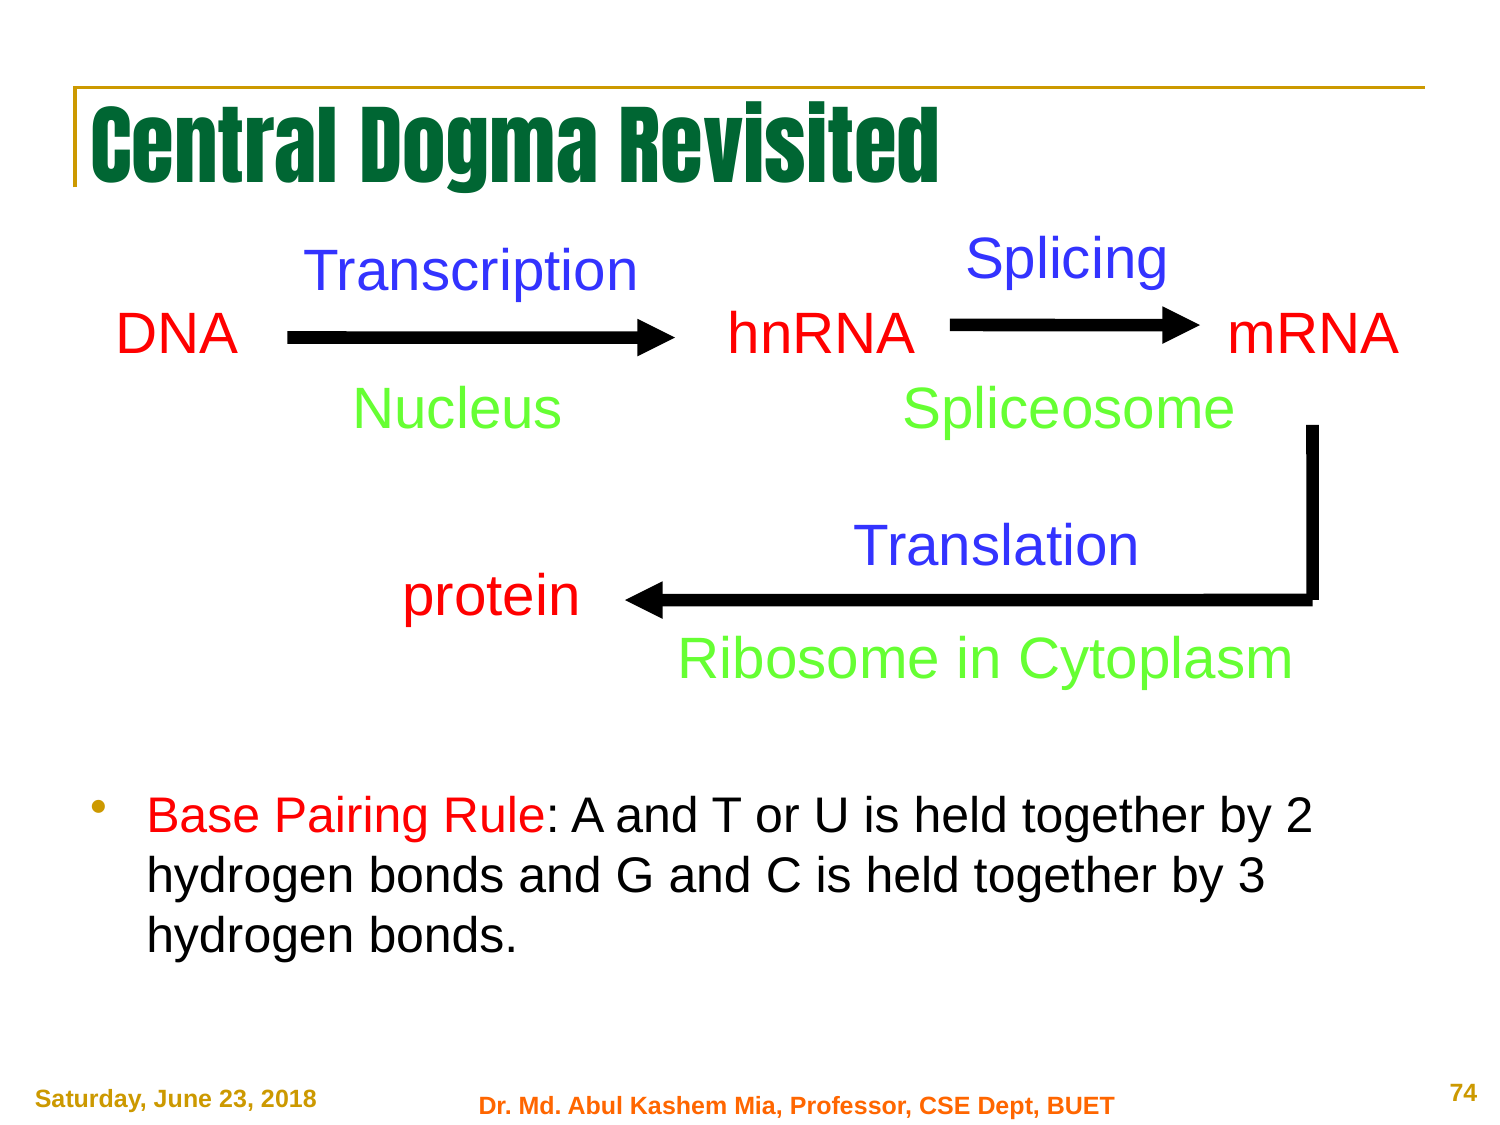

# Central Dogma Revisited
Splicing
Transcription
DNA
hnRNA
mRNA

Nucleus
Spliceosome

Translation
protein

Ribosome in Cytoplasm
Base Pairing Rule: A and T or U is held together by 2 hydrogen bonds and G and C is held together by 3 hydrogen bonds.